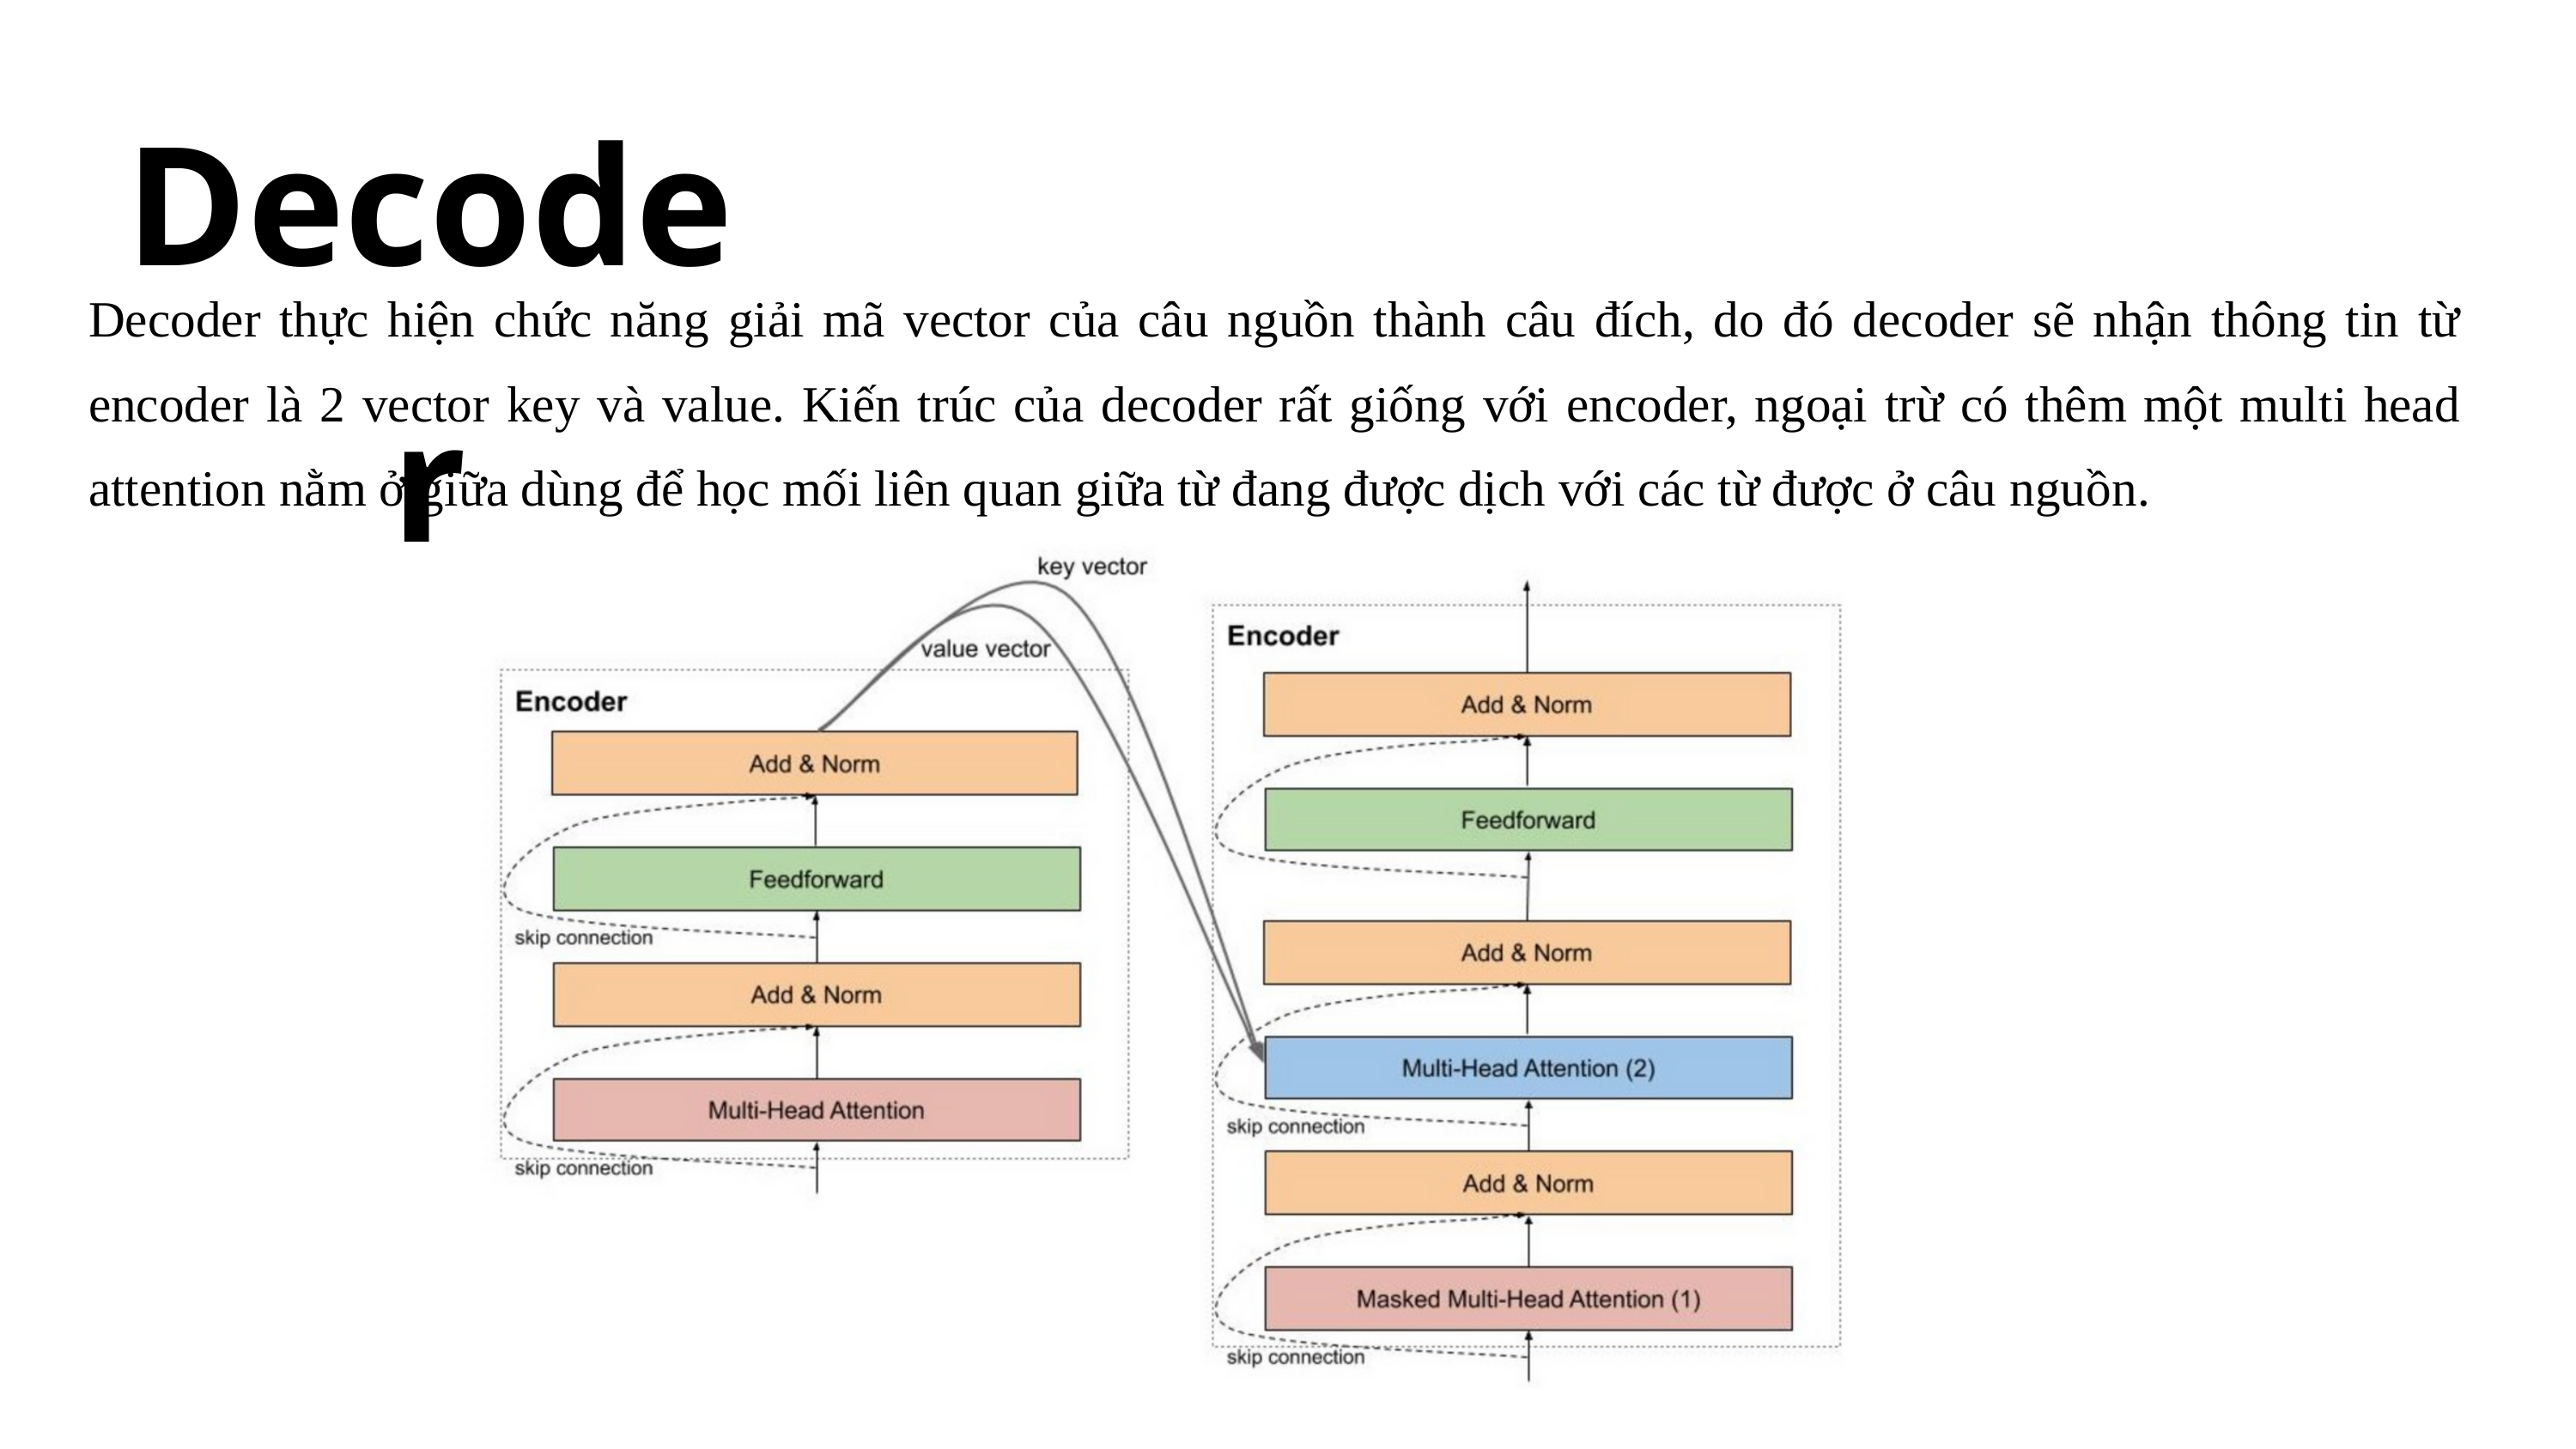

Decoder
Decoder thực hiện chức năng giải mã vector của câu nguồn thành câu đích, do đó decoder sẽ nhận thông tin từ encoder là 2 vector key và value. Kiến trúc của decoder rất giống với encoder, ngoại trừ có thêm một multi head attention nằm ở giữa dùng để học mối liên quan giữa từ đang được dịch với các từ được ở câu nguồn.